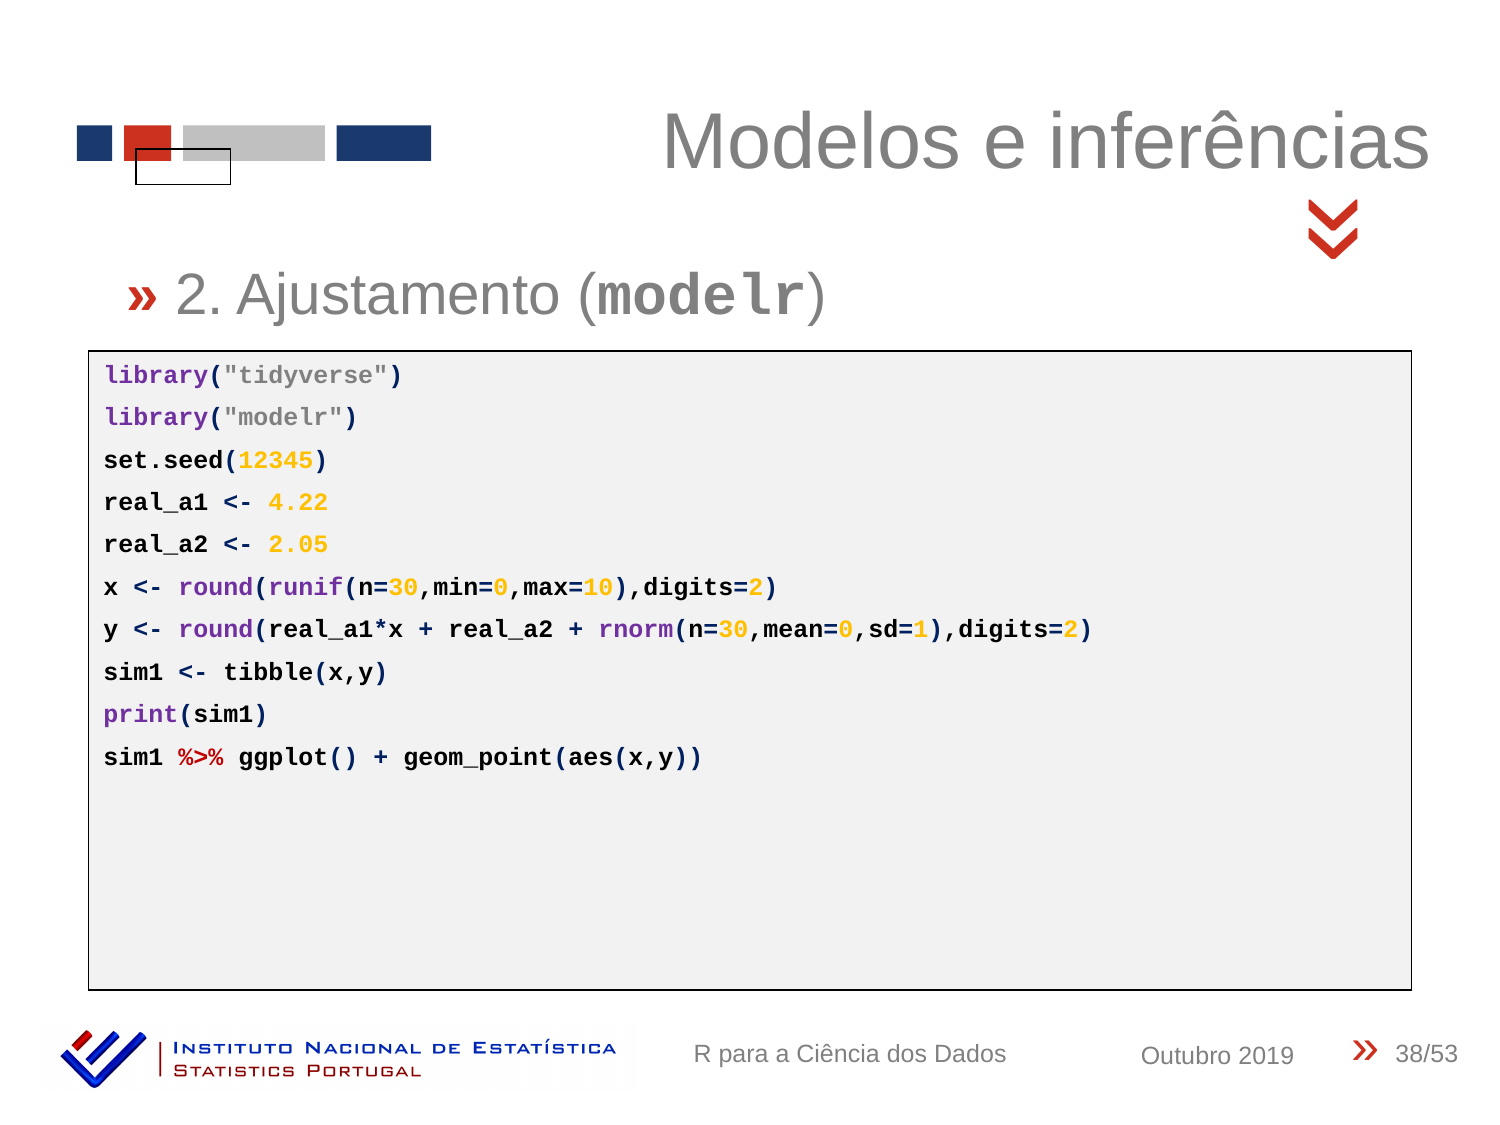

Modelos e inferências
«
» 2. Ajustamento (modelr)
library("tidyverse")
library("modelr")
set.seed(12345)
real_a1 <- 4.22
real_a2 <- 2.05
x <- round(runif(n=30,min=0,max=10),digits=2)
y <- round(real_a1*x + real_a2 + rnorm(n=30,mean=0,sd=1),digits=2)
sim1 <- tibble(x,y)
print(sim1)
sim1 %>% ggplot() + geom_point(aes(x,y))

38